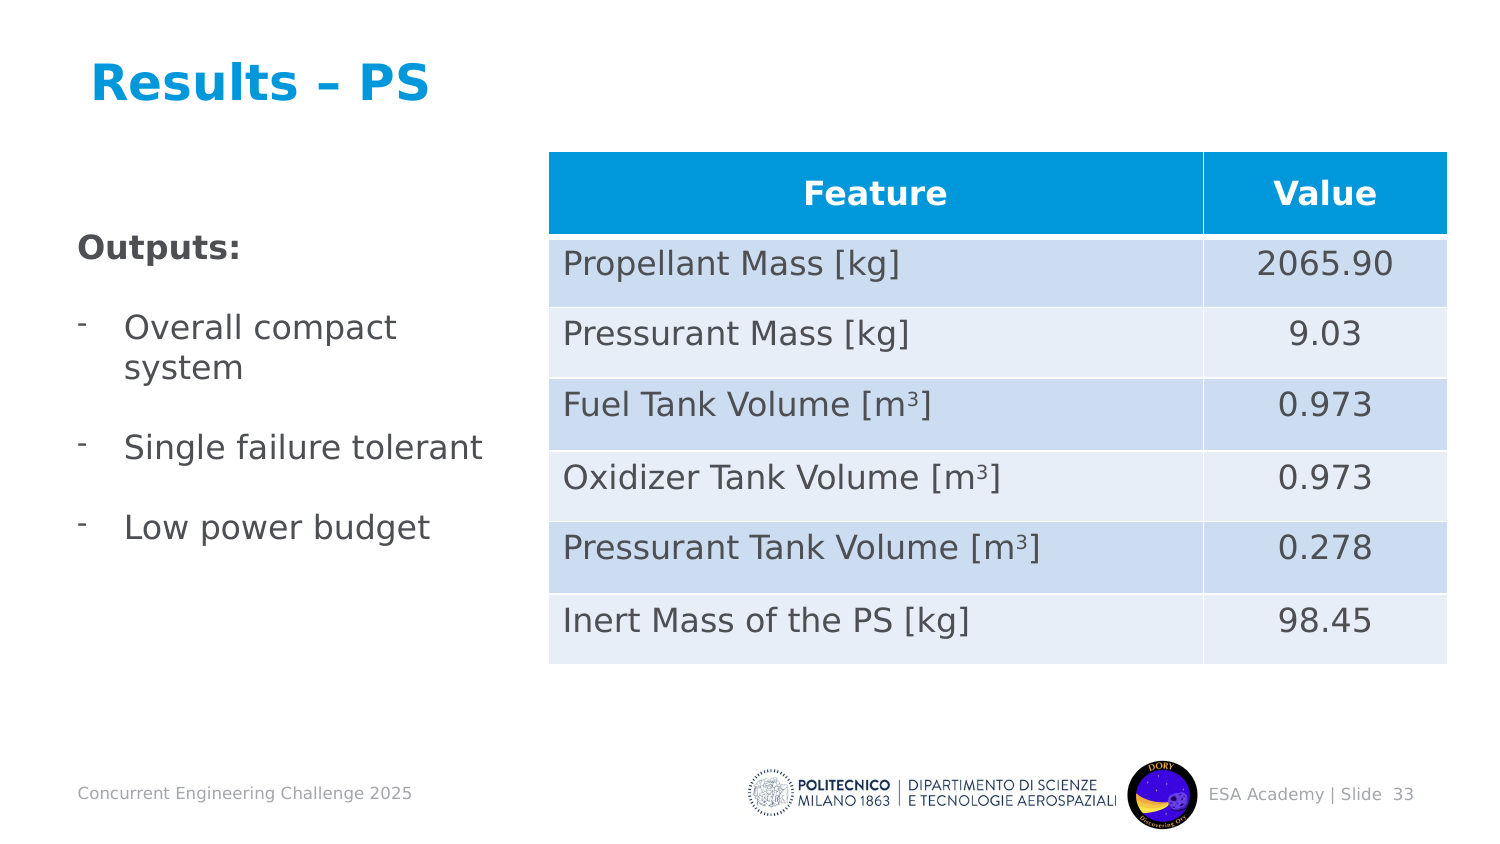

# Results – PS

| Feature | Value |
| --- | --- |
| Propellant Mass [kg] | 2065.90 |
| Pressurant Mass [kg] | 9.03 |
| Fuel Tank Volume [m3] | 0.973 |
| Oxidizer Tank Volume [m3] | 0.973 |
| Pressurant Tank Volume [m3] | 0.278 |
| Inert Mass of the PS [kg] | 98.45 |

Outputs:

Overall compact system

Single failure tolerant

Low power budget